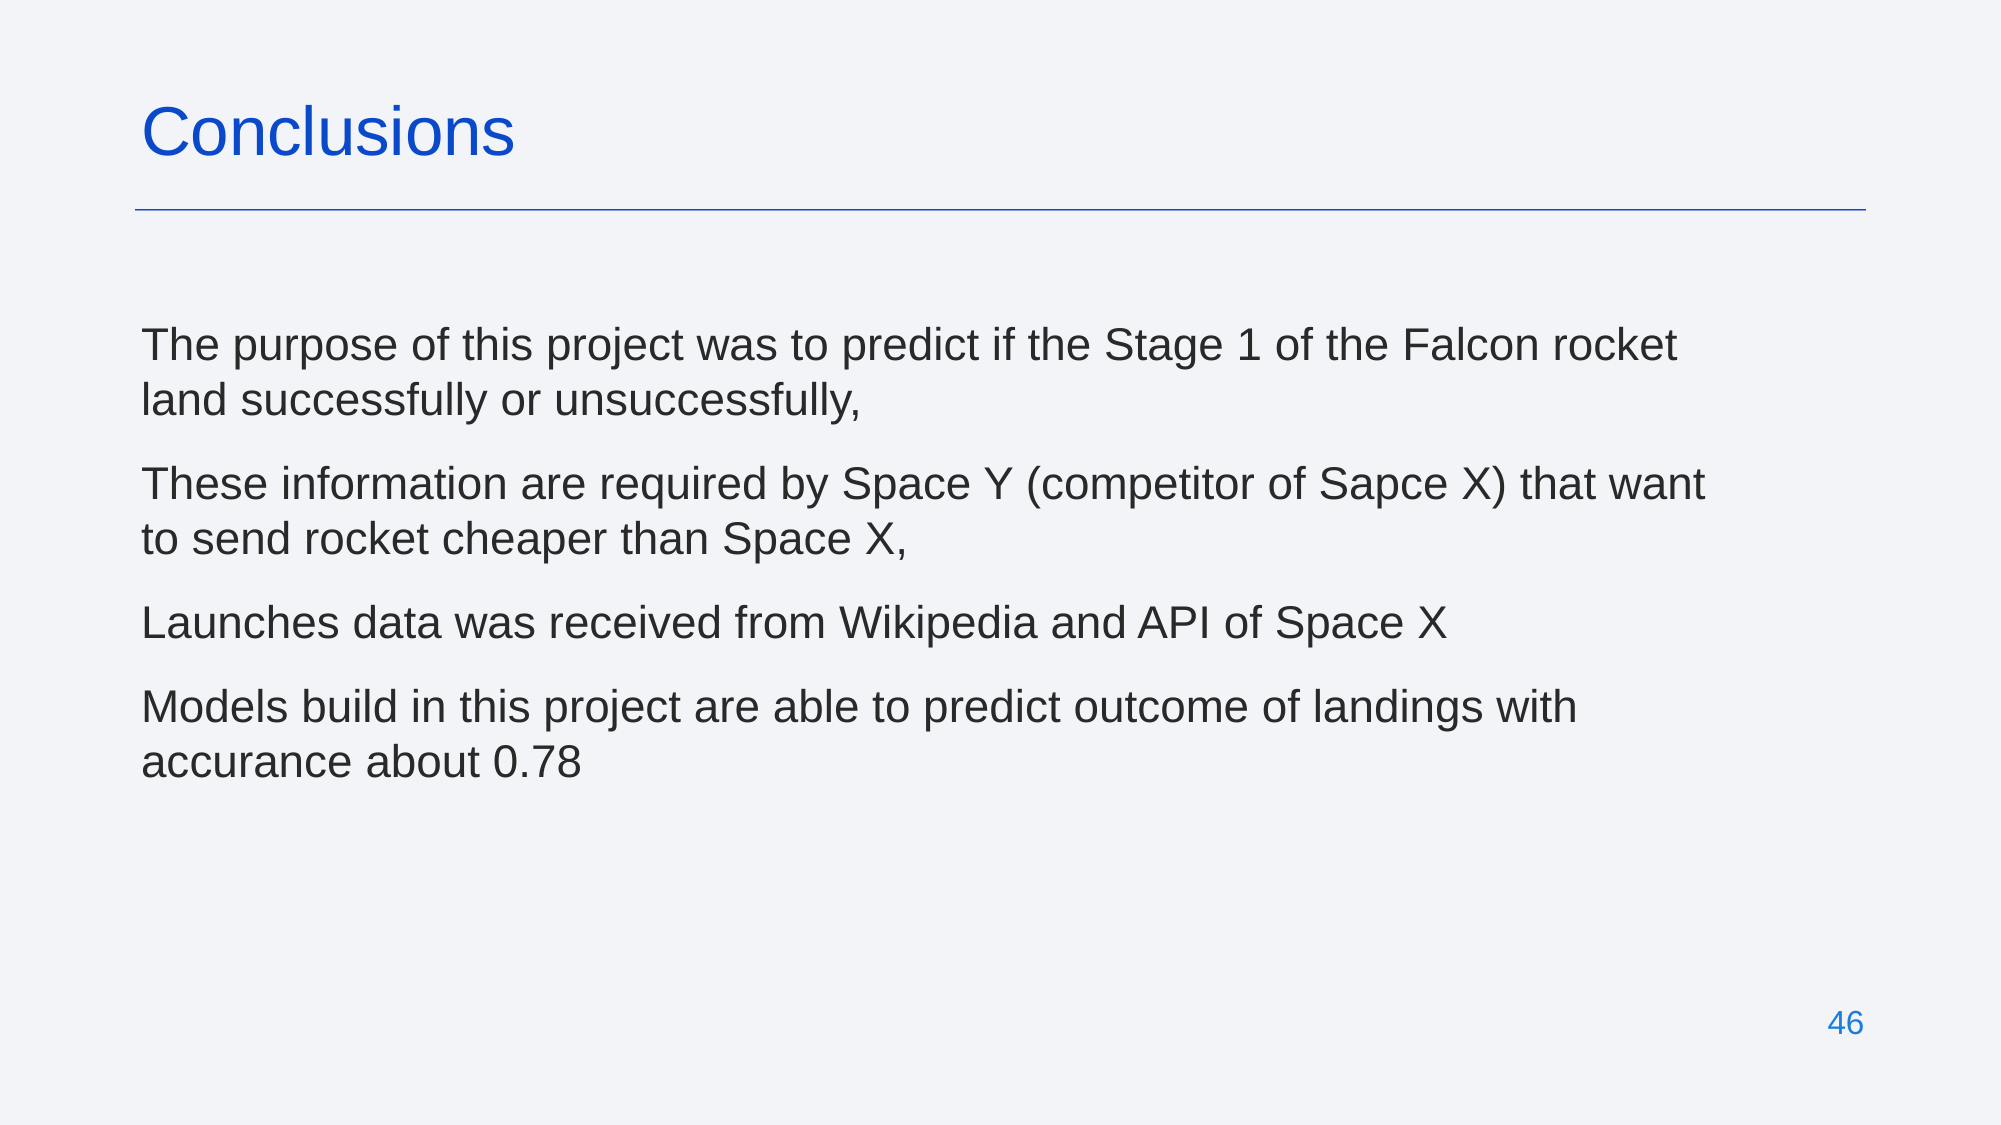

Conclusions
The purpose of this project was to predict if the Stage 1 of the Falcon rocket land successfully or unsuccessfully,
These information are required by Space Y (competitor of Sapce X) that want to send rocket cheaper than Space X,
Launches data was received from Wikipedia and API of Space X
Models build in this project are able to predict outcome of landings with accurance about 0.78
46